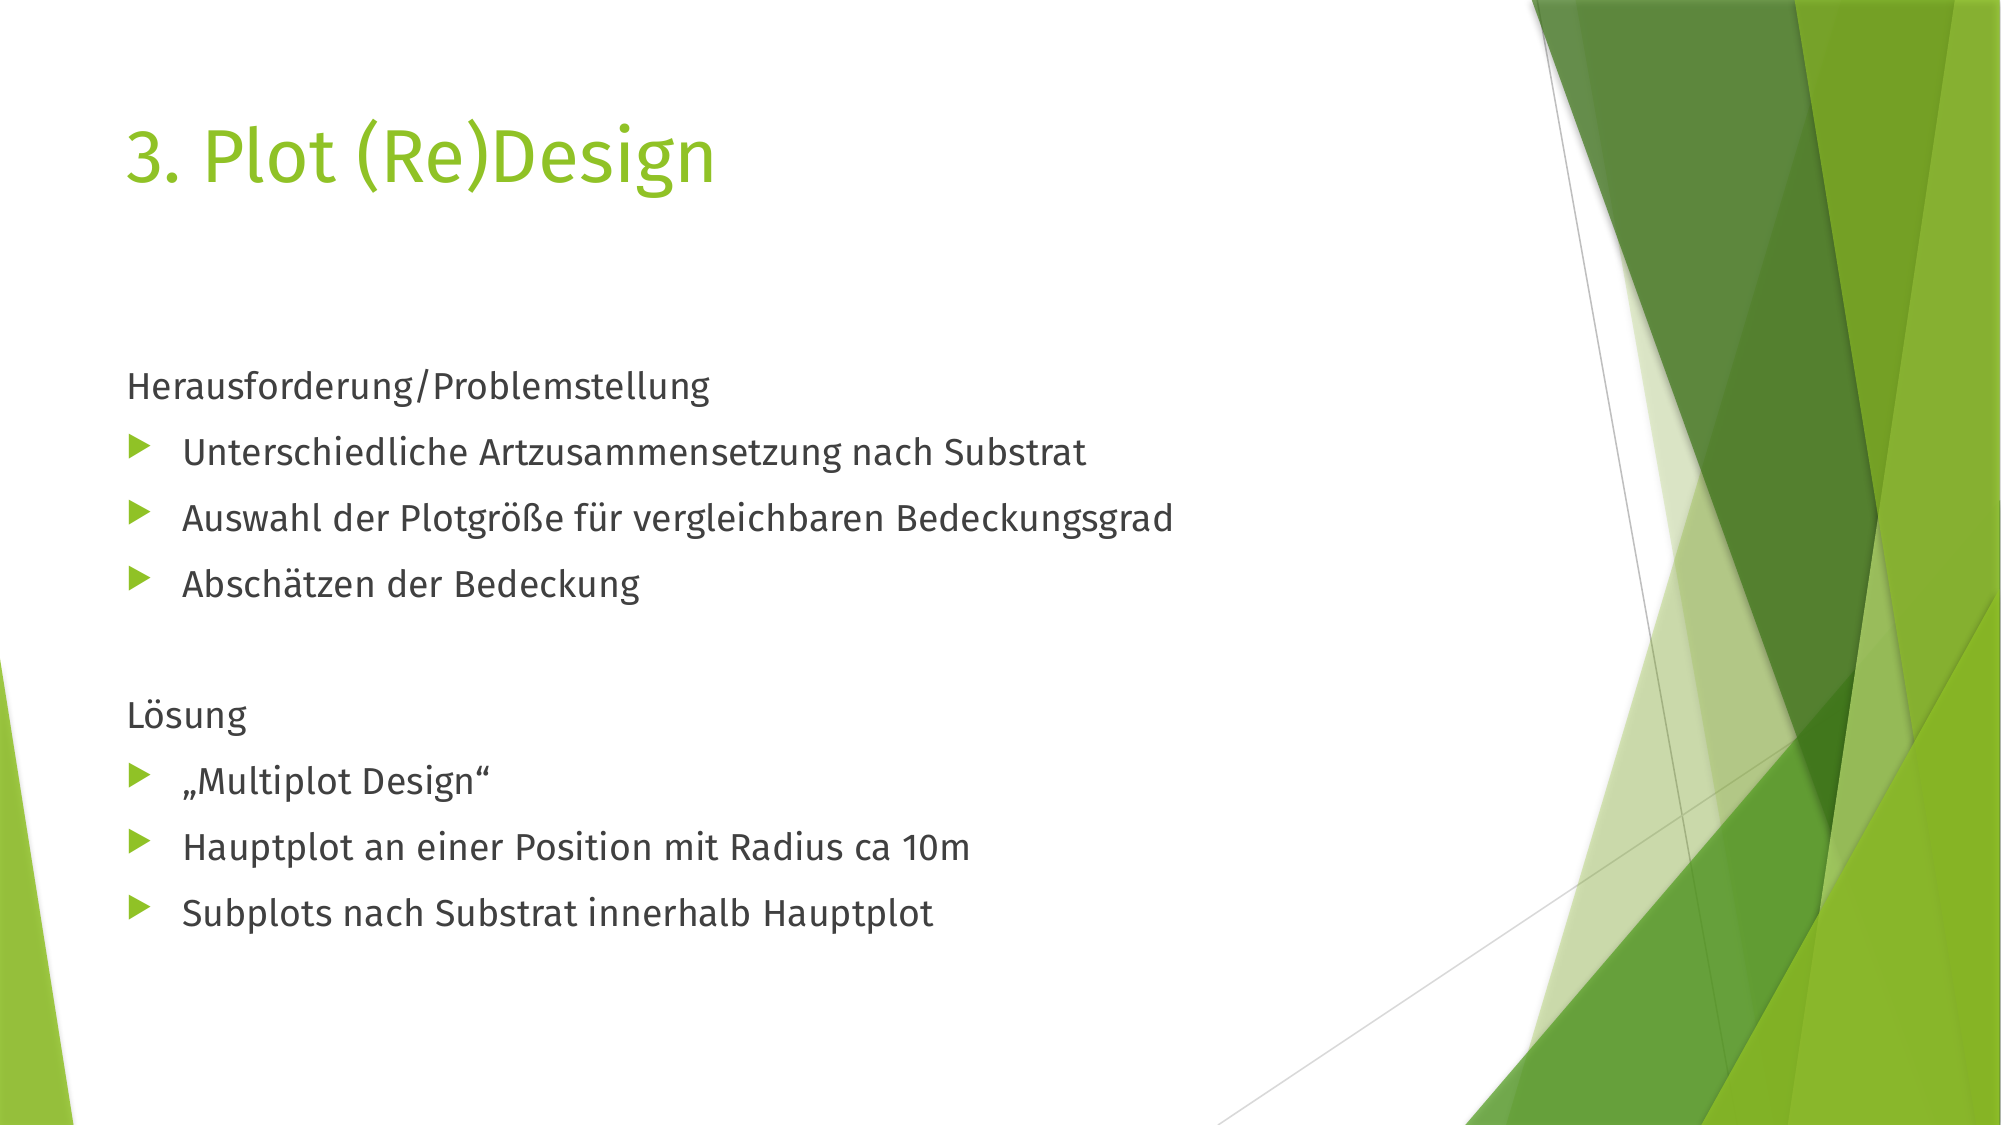

# 3. Plot (Re)Design
Herausforderung/Problemstellung
Unterschiedliche Artzusammensetzung nach Substrat
Auswahl der Plotgröße für vergleichbaren Bedeckungsgrad
Abschätzen der Bedeckung

Lösung
„Multiplot Design“
Hauptplot an einer Position mit Radius ca 10m
Subplots nach Substrat innerhalb Hauptplot